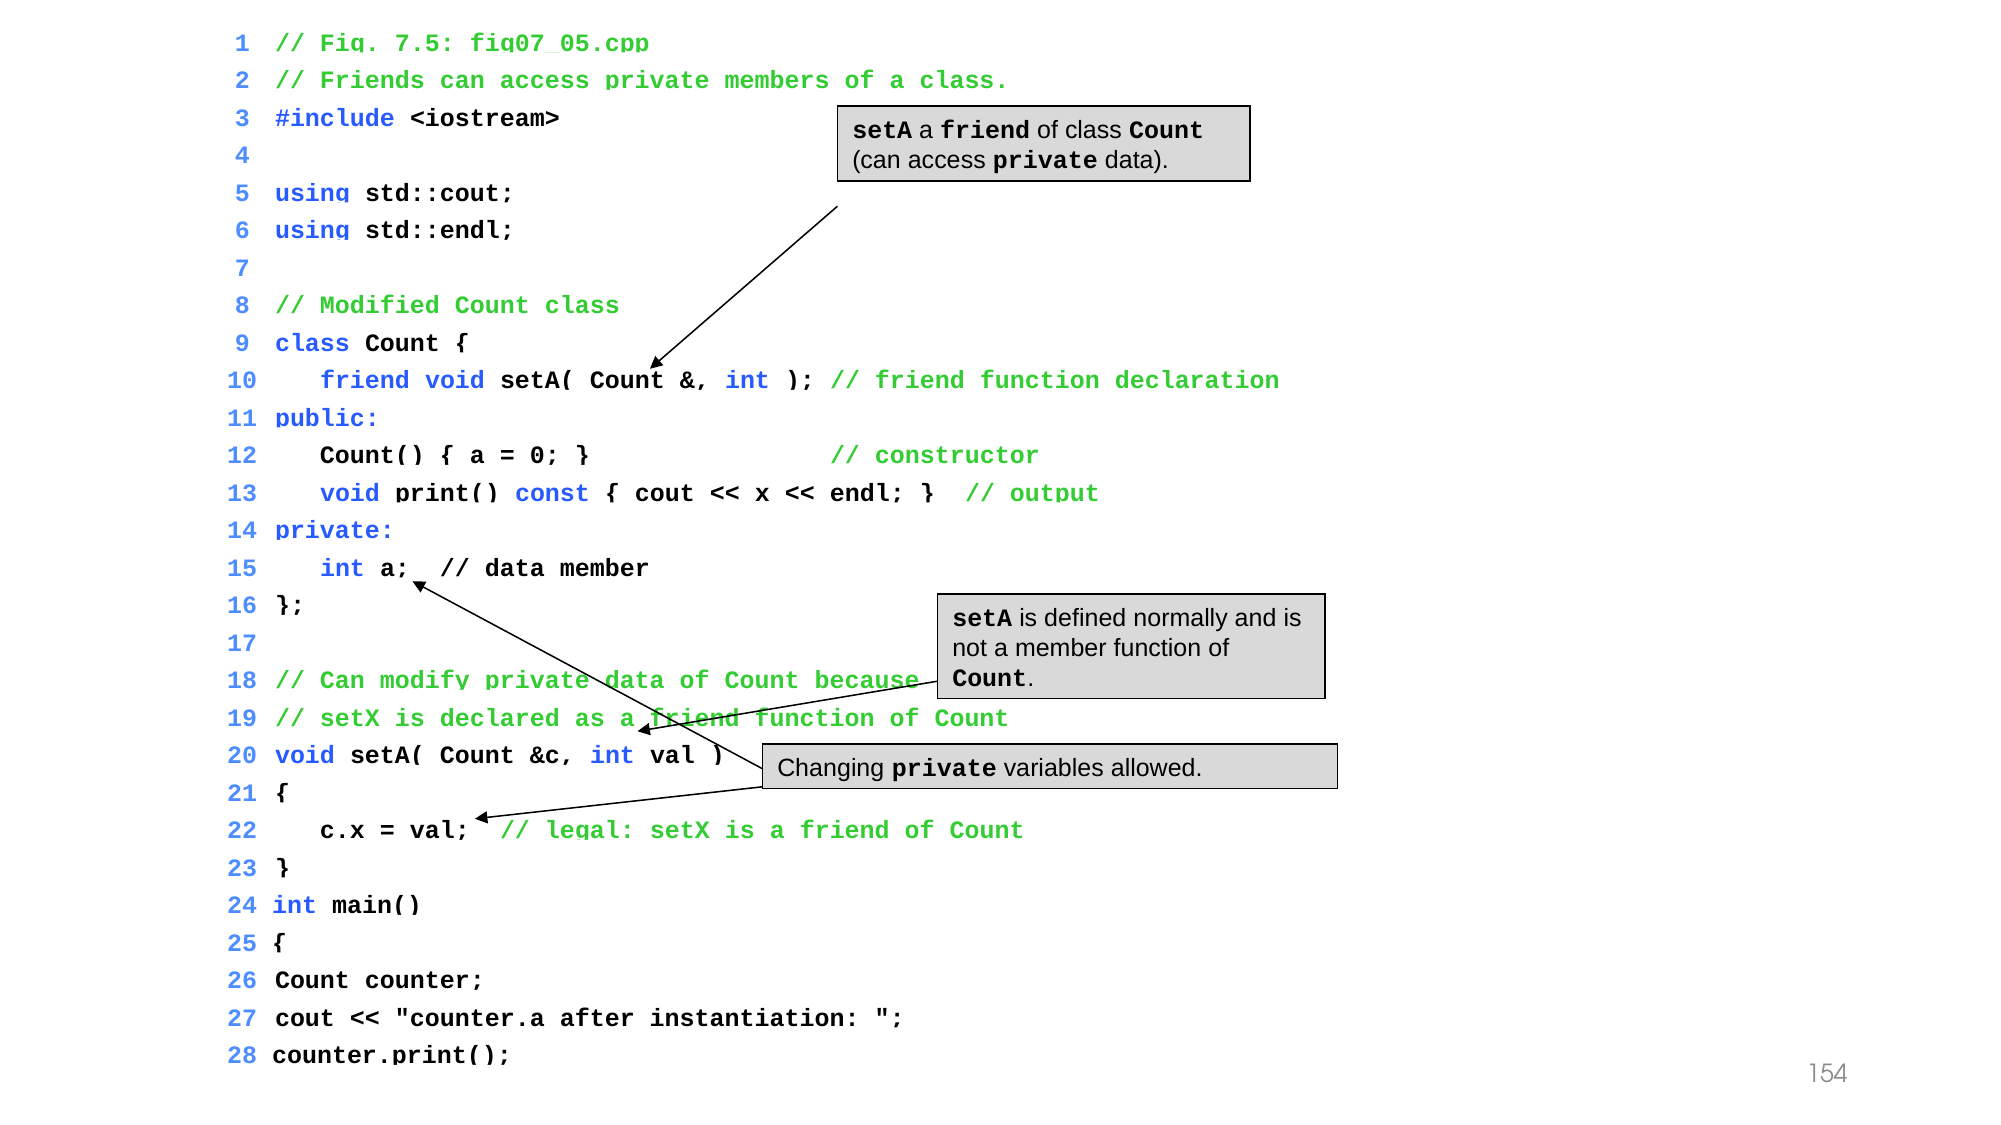

1	// Fig. 7.5: fig07_05.cpp

	2	// Friends can access private members of a class.

	3	#include <iostream>

	4

	5	using std::cout;

	6	using std::endl;

	7

	8	// Modified Count class

	9	class Count {

	10	   friend void setA( Count &, int ); // friend function declaration

	11	public:

	12	   Count() { a = 0; }                // constructor

	13	   void print() const { cout << x << endl; }  // output

	14	private:

	15	   int a;  // data member

	16	};

	17

	18	// Can modify private data of Count because

	19	// setX is declared as a friend function of Count

	20	void setA( Count &c, int val )

	21	{

	22	   c.x = val;  // legal: setX is a friend of Count

	23	}

	24 int main()

	25 {

	26	Count counter;

	27	cout << "counter.a after instantiation: ";

	28 counter.print();

setA a friend of class Count (can access private data).

Changing private variables allowed.

setA is defined normally and is not a member function of Count.

Object Oriented Programming-Spring 23
154